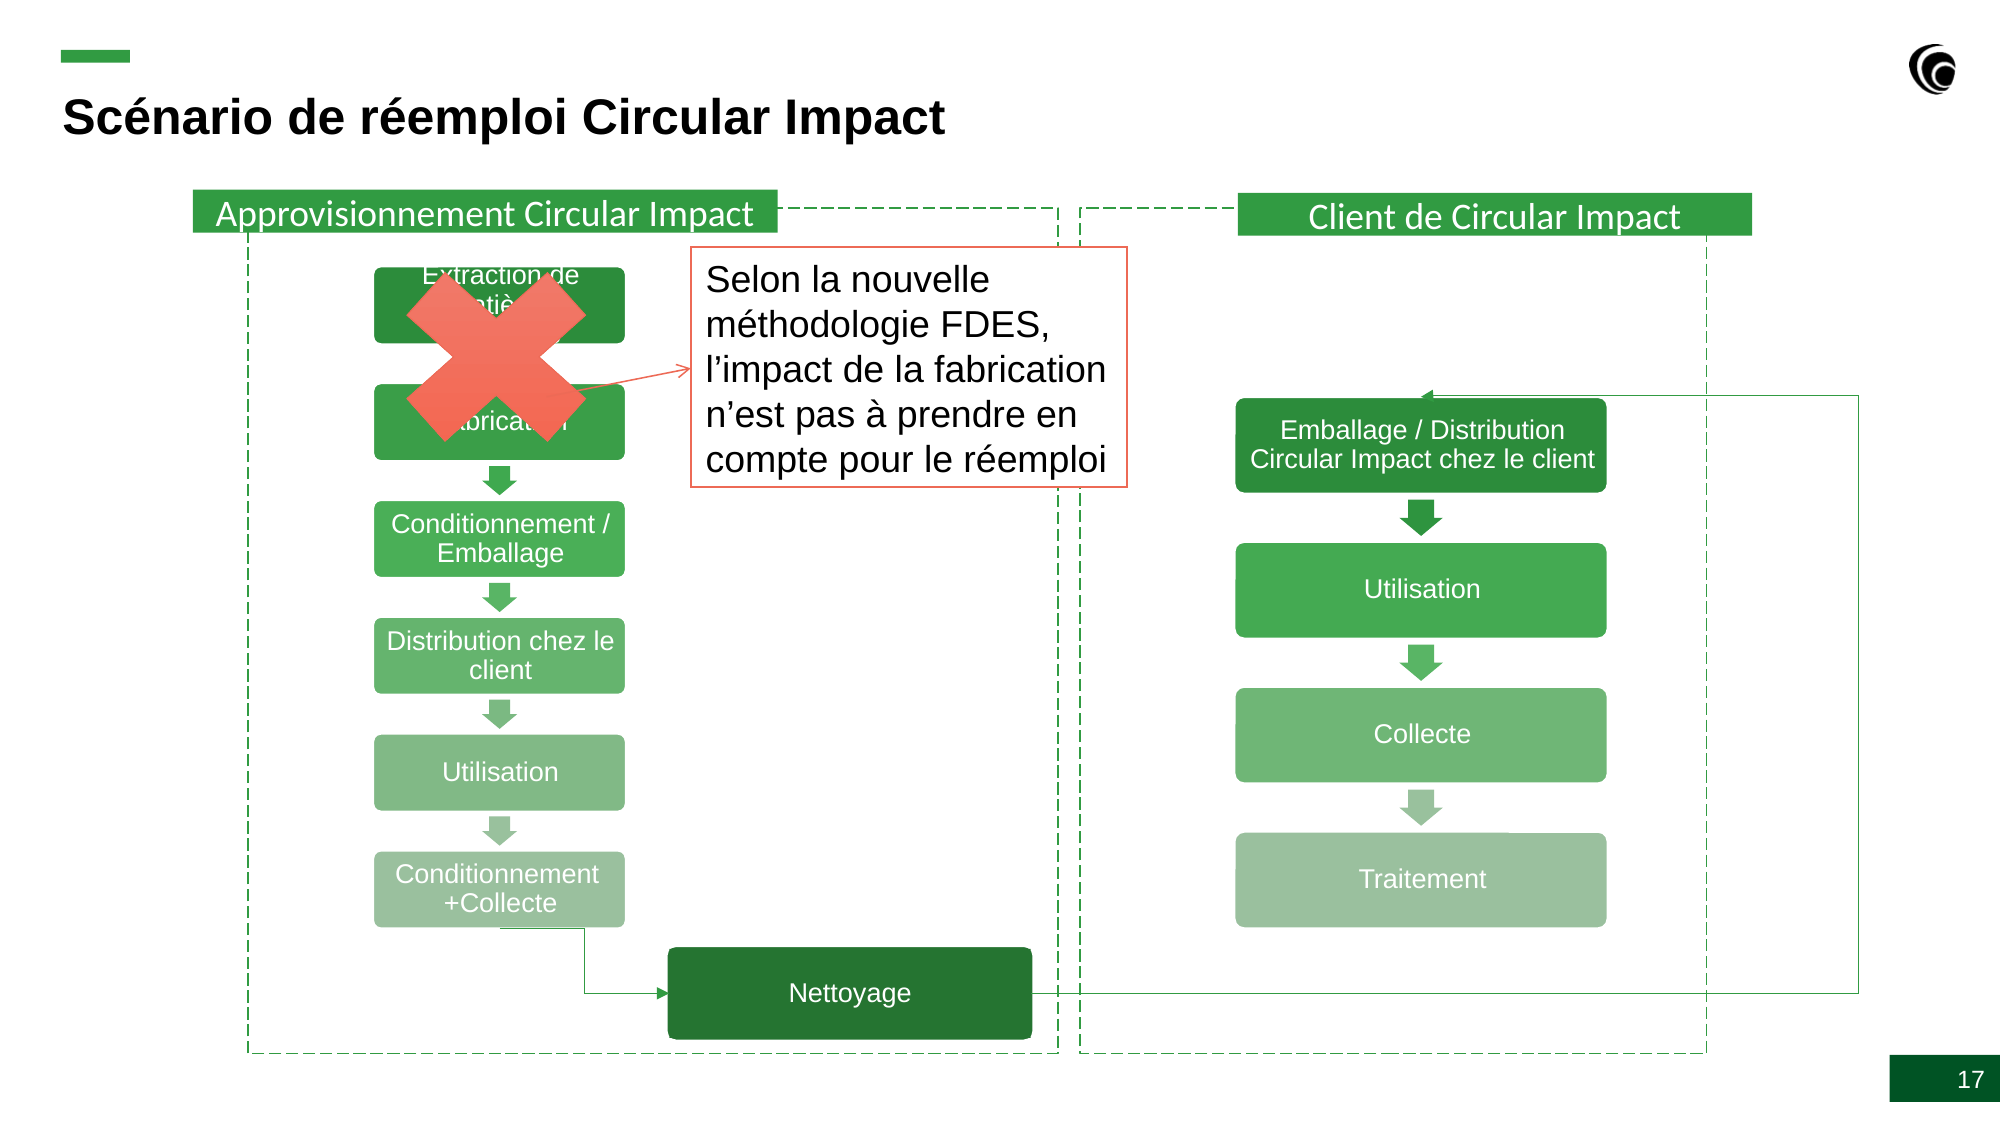

Scénario de réemploi Circular Impact
Approvisionnement Circular Impact
Client de Circular Impact

Selon la nouvelle méthodologie FDES, l’impact de la fabrication n’est pas à prendre en compte pour le réemploi
Extraction de matières premières

Fabrication

Conditionnement / Emballage

Distribution chez le client

Utilisation

Conditionnement  +Collecte
Emballage / Distribution Circular Impact chez le client

Utilisation

Collecte

Traitement

Nettoyage